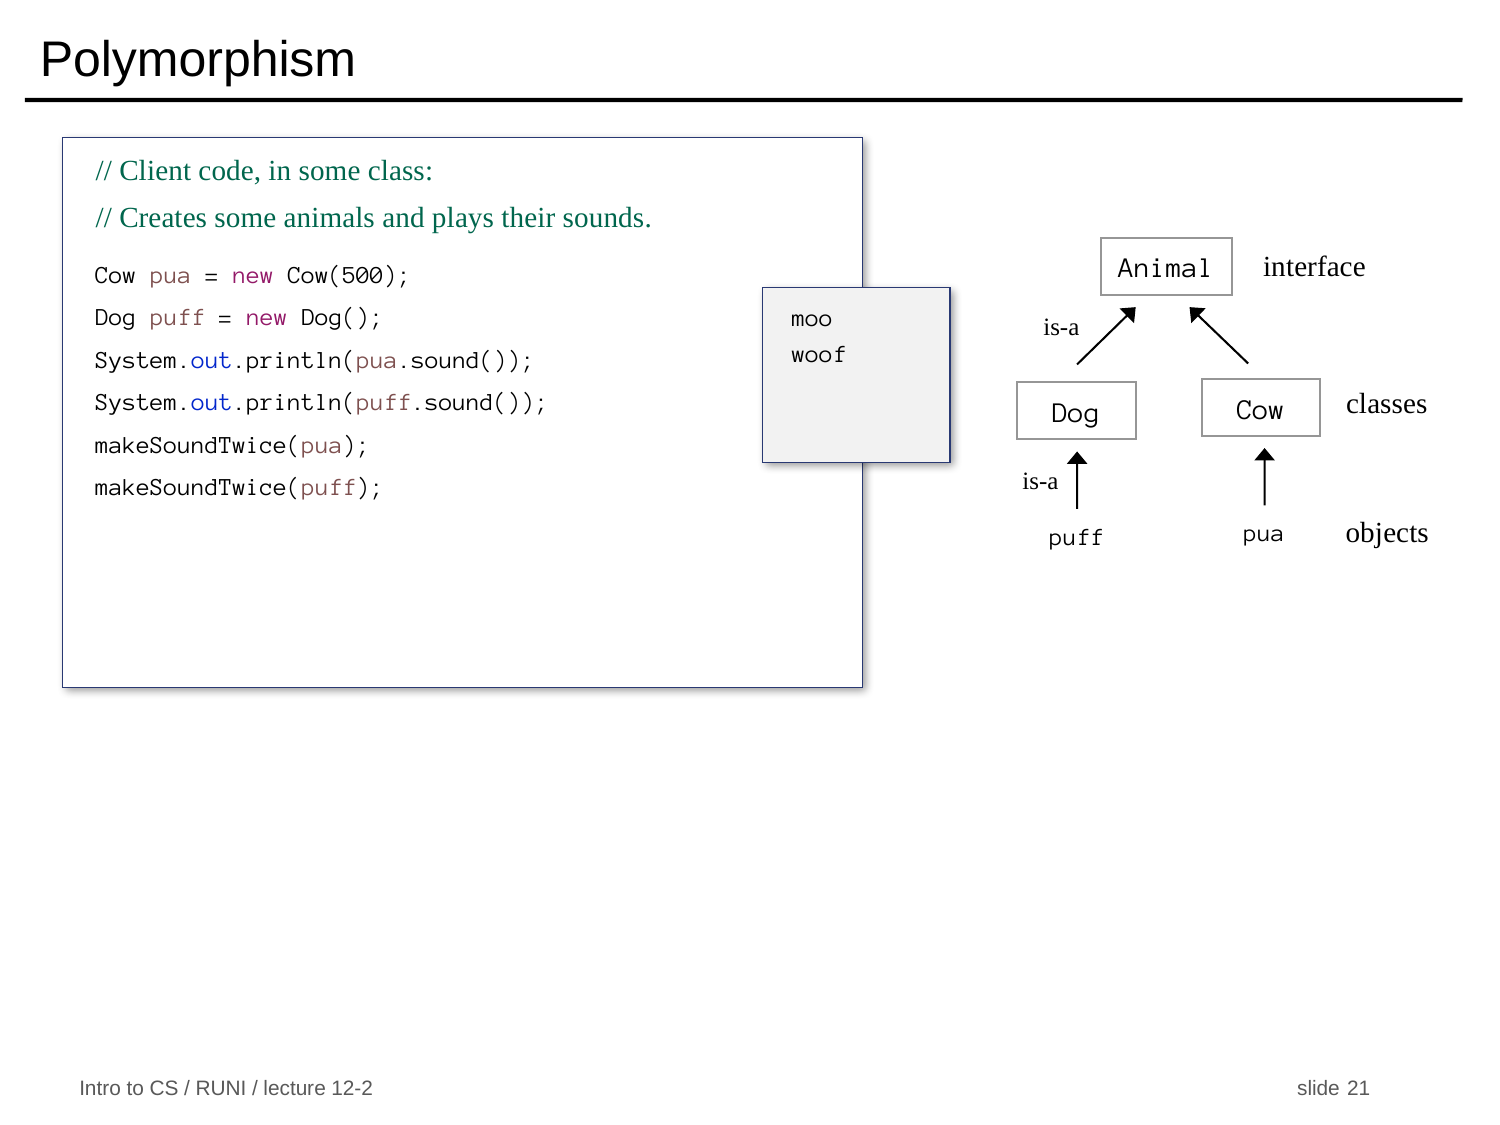

# Polymorphism
// Client code, in some class:
// Creates some animals and plays their sounds.
Cow pua = new Cow(500);
Dog puff = new Dog();
System.out.println(pua.sound());
System.out.println(puff.sound());
makeSoundTwice(pua);
makeSoundTwice(puff);

interface
Animal
is-a

classes
Cow
Dog

is-a

objects
pua
puff
moo
woof